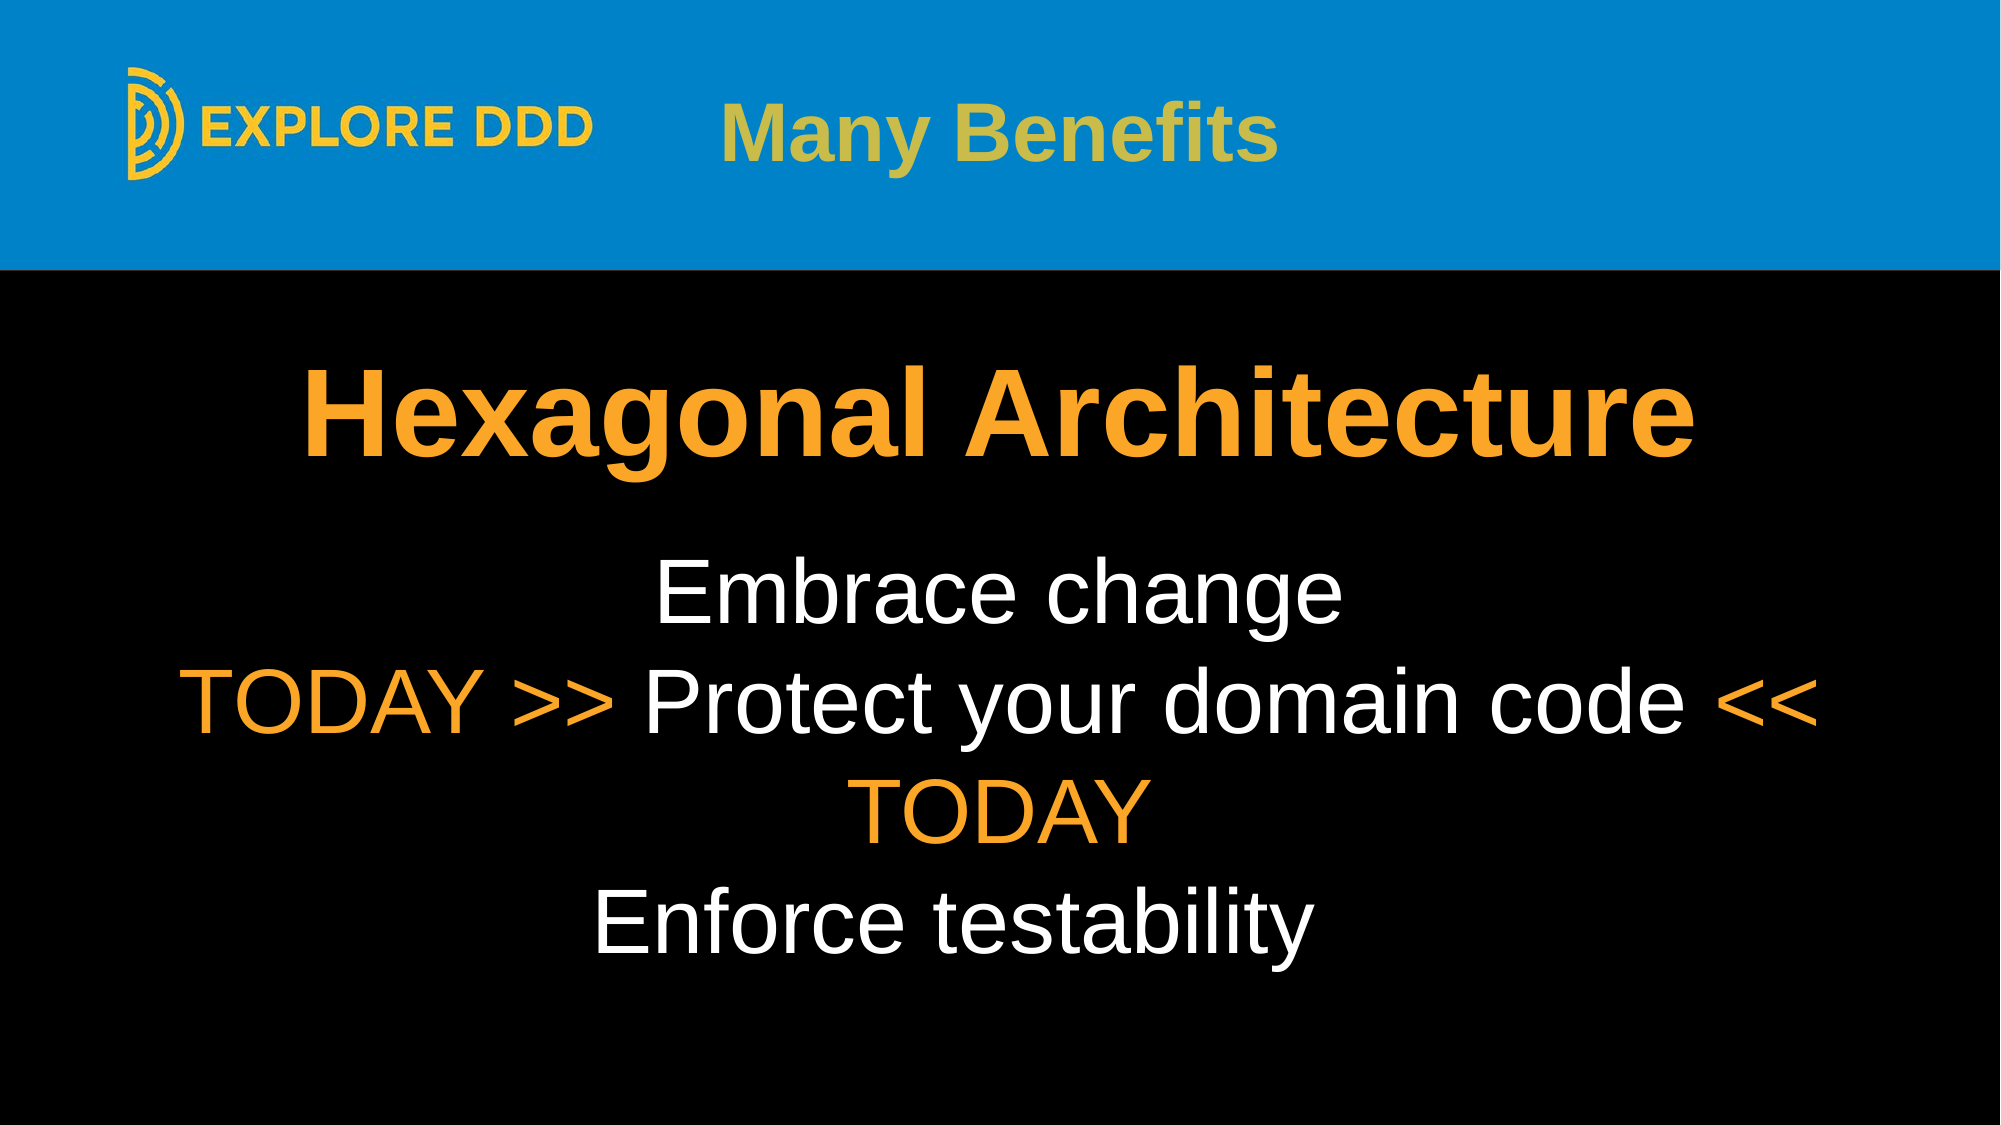

Many Benefits
Hexagonal Architecture

Embrace change
TODAY >> Protect your domain code << TODAY
Enforce testability…